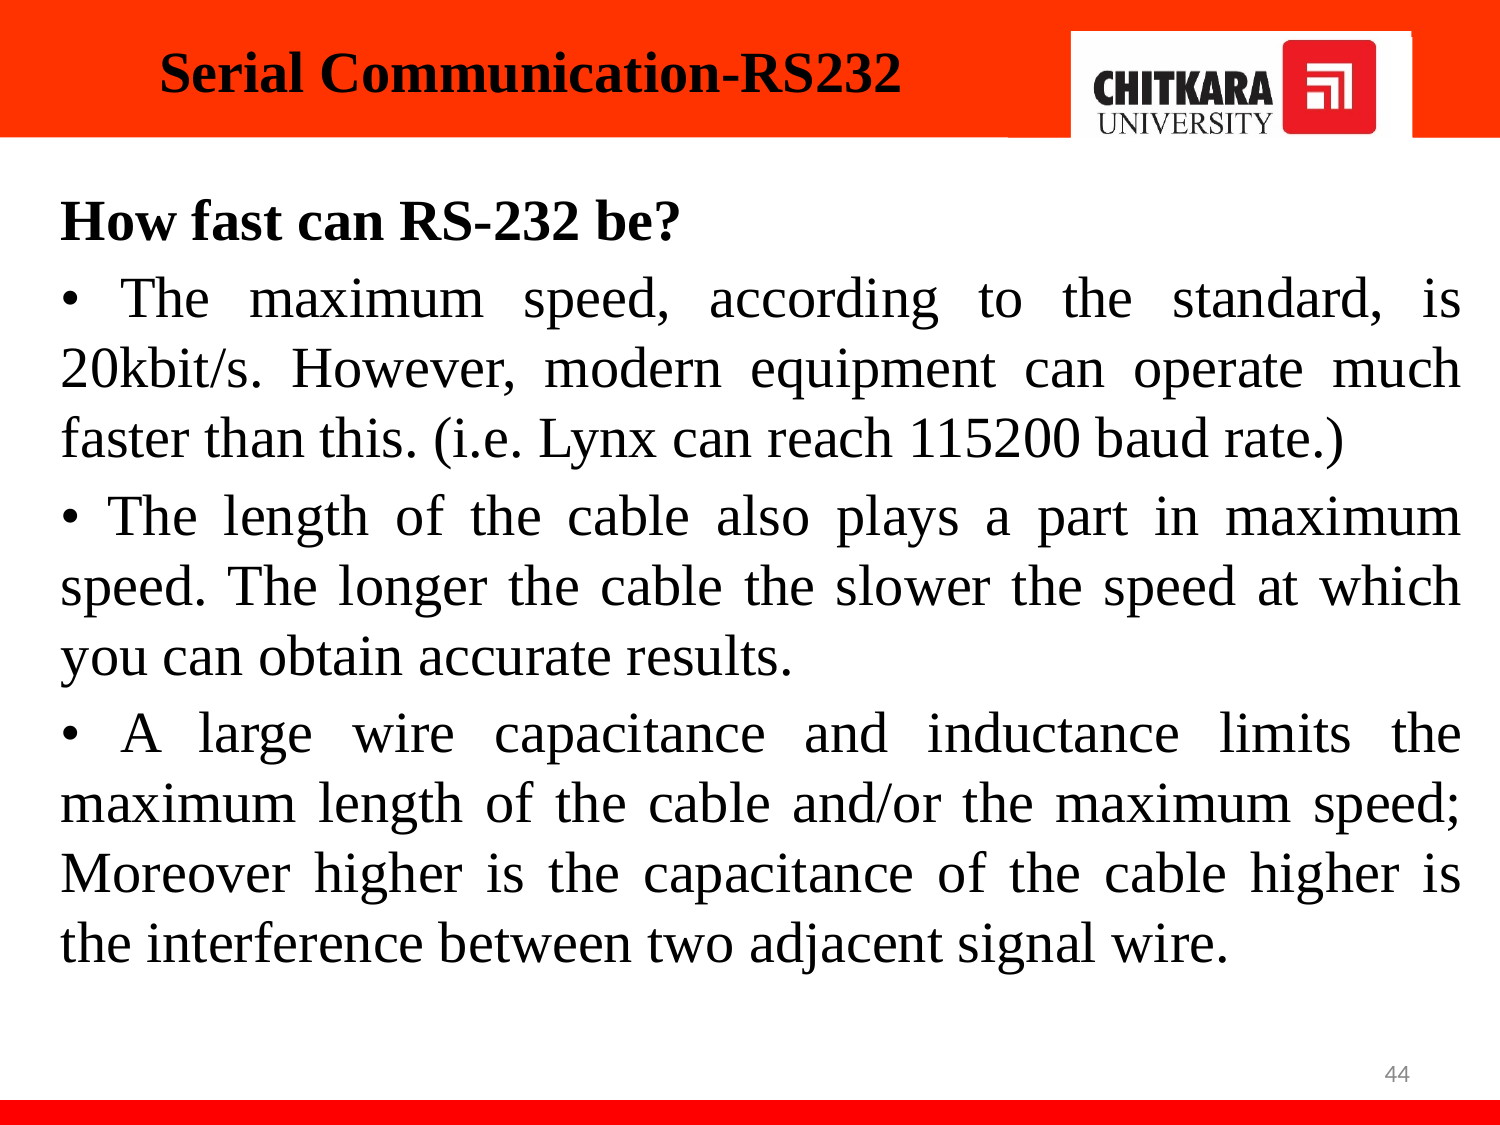

# Serial Communication-RS232
How fast can RS-232 be?
• The maximum speed, according to the standard, is 20kbit/s. However, modern equipment can operate much faster than this. (i.e. Lynx can reach 115200 baud rate.)
• The length of the cable also plays a part in maximum speed. The longer the cable the slower the speed at which you can obtain accurate results.
• A large wire capacitance and inductance limits the maximum length of the cable and/or the maximum speed; Moreover higher is the capacitance of the cable higher is the interference between two adjacent signal wire.
44